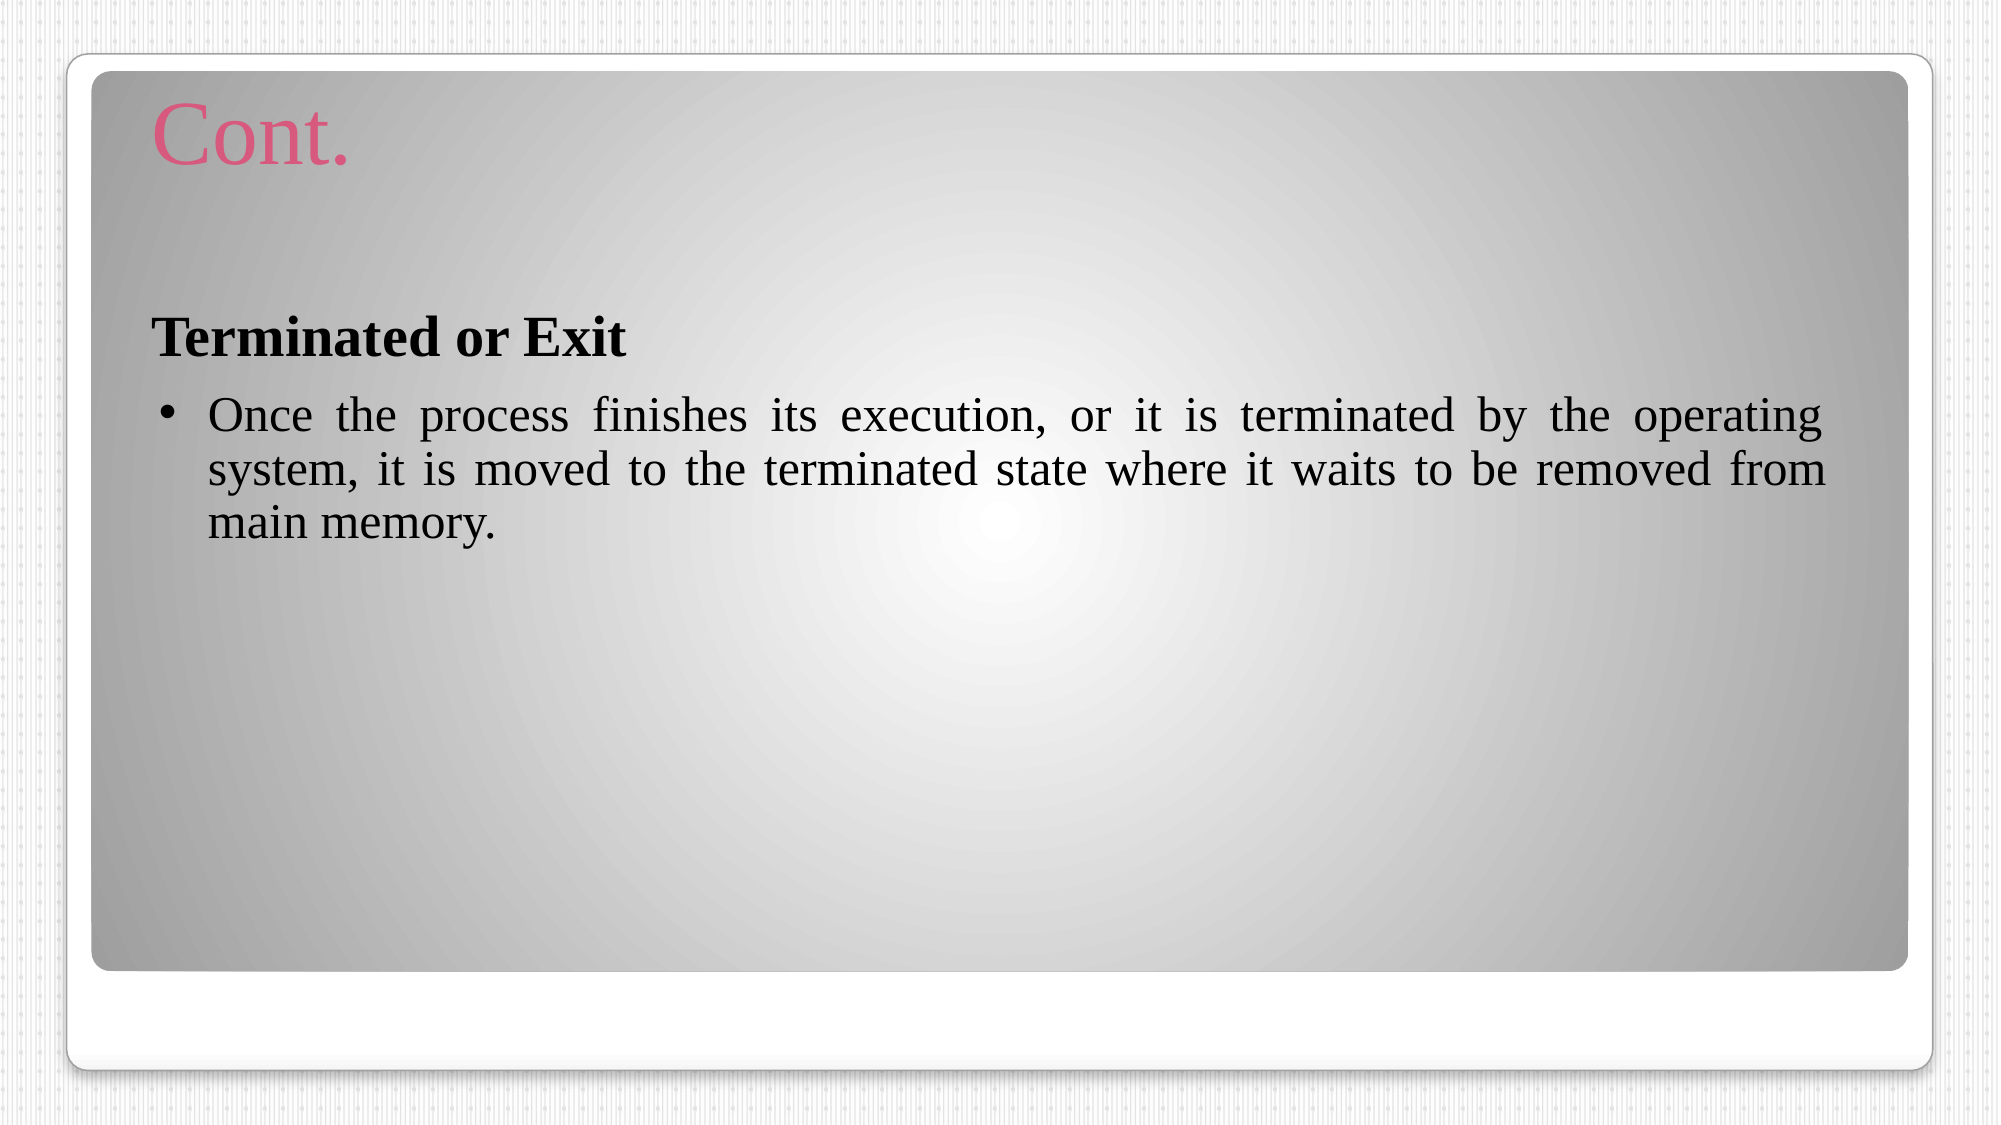

# Cont.
Terminated or Exit
Once the process finishes its execution, or it is terminated by the operating  system, it is moved to the terminated state where it waits to be removed from  main memory.